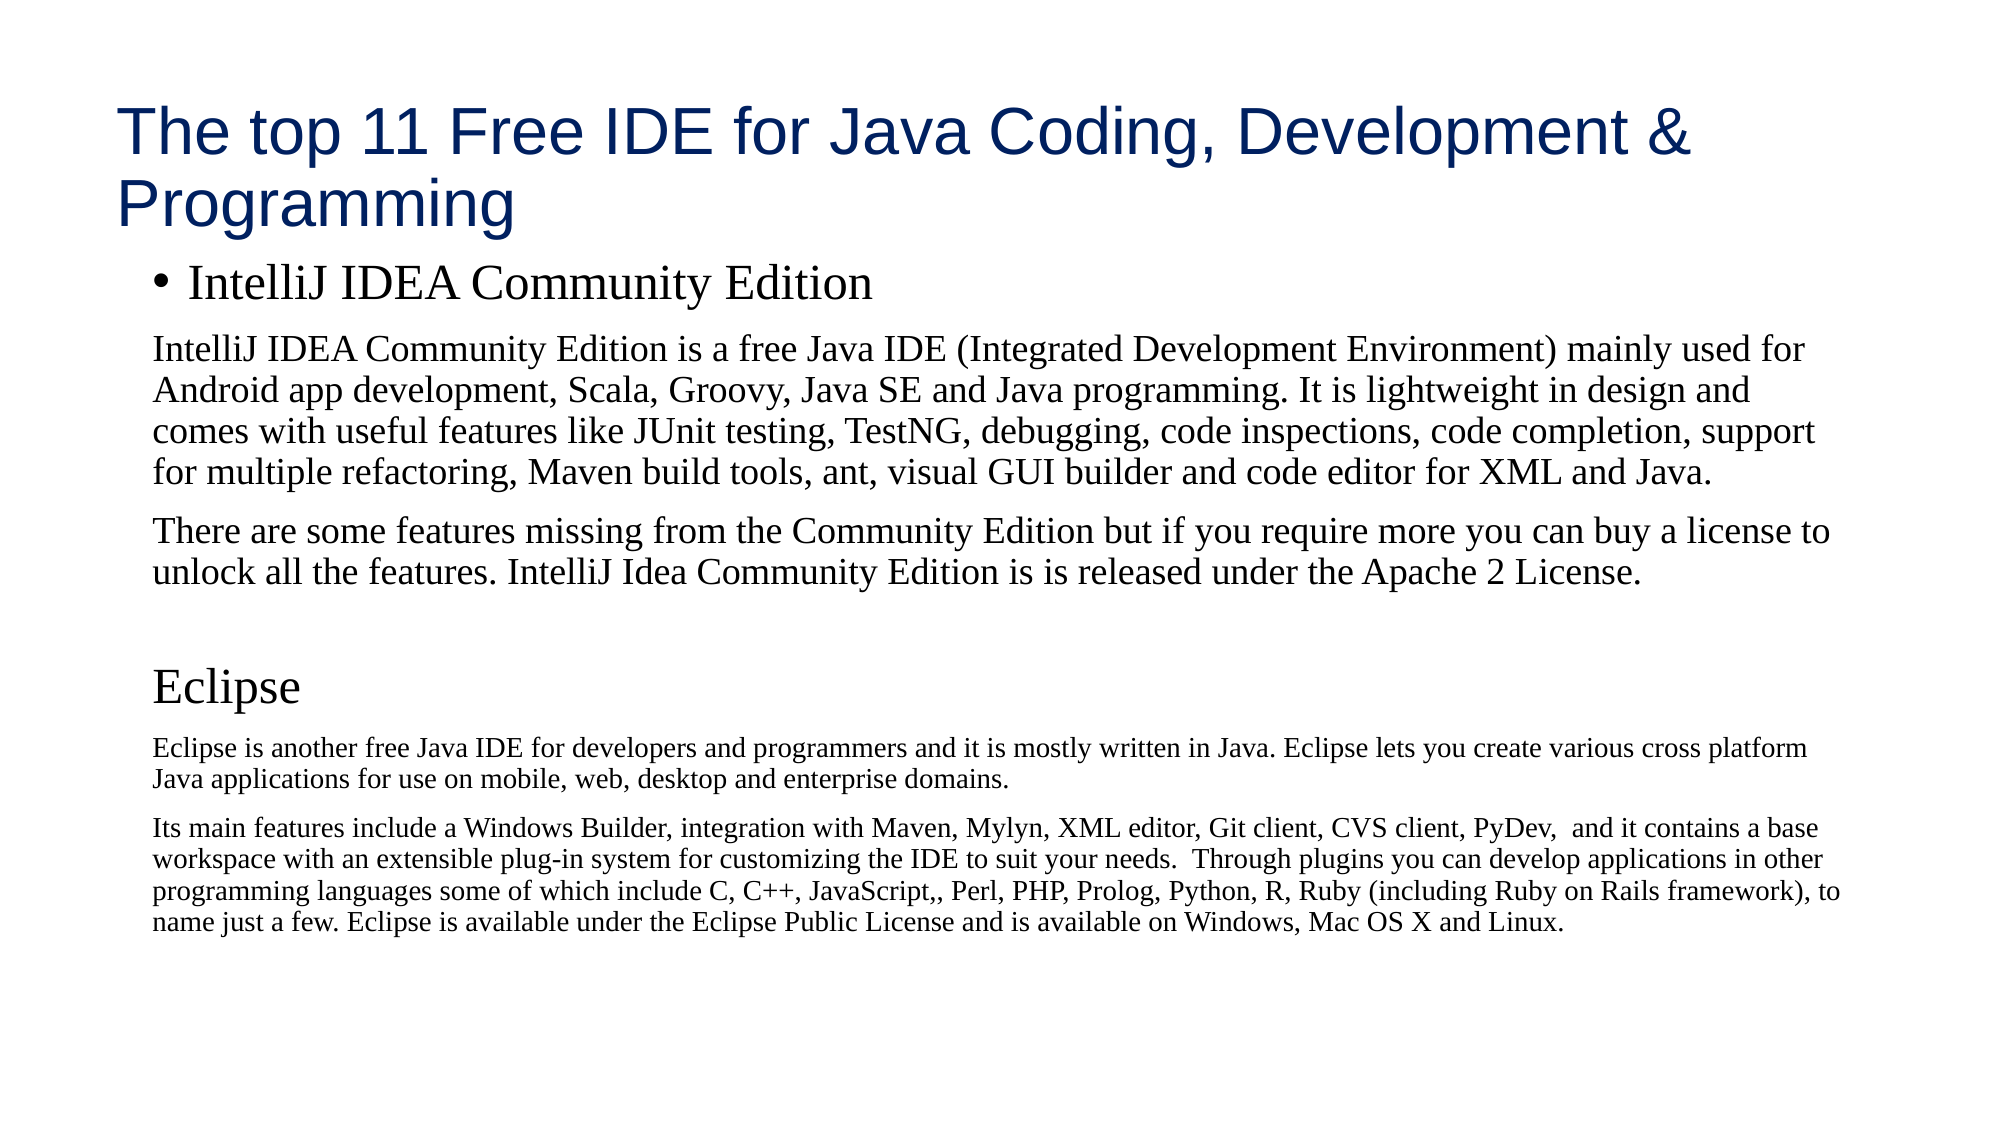

# The top 11 Free IDE for Java Coding, Development & Programming
IntelliJ IDEA Community Edition
IntelliJ IDEA Community Edition is a free Java IDE (Integrated Development Environment) mainly used for Android app development, Scala, Groovy, Java SE and Java programming. It is lightweight in design and comes with useful features like JUnit testing, TestNG, debugging, code inspections, code completion, support for multiple refactoring, Maven build tools, ant, visual GUI builder and code editor for XML and Java.
There are some features missing from the Community Edition but if you require more you can buy a license to unlock all the features. IntelliJ Idea Community Edition is is released under the Apache 2 License.

Eclipse
Eclipse is another free Java IDE for developers and programmers and it is mostly written in Java. Eclipse lets you create various cross platform Java applications for use on mobile, web, desktop and enterprise domains.
Its main features include a Windows Builder, integration with Maven, Mylyn, XML editor, Git client, CVS client, PyDev,  and it contains a base workspace with an extensible plug-in system for customizing the IDE to suit your needs.  Through plugins you can develop applications in other programming languages some of which include C, C++, JavaScript,, Perl, PHP, Prolog, Python, R, Ruby (including Ruby on Rails framework), to name just a few. Eclipse is available under the Eclipse Public License and is available on Windows, Mac OS X and Linux.